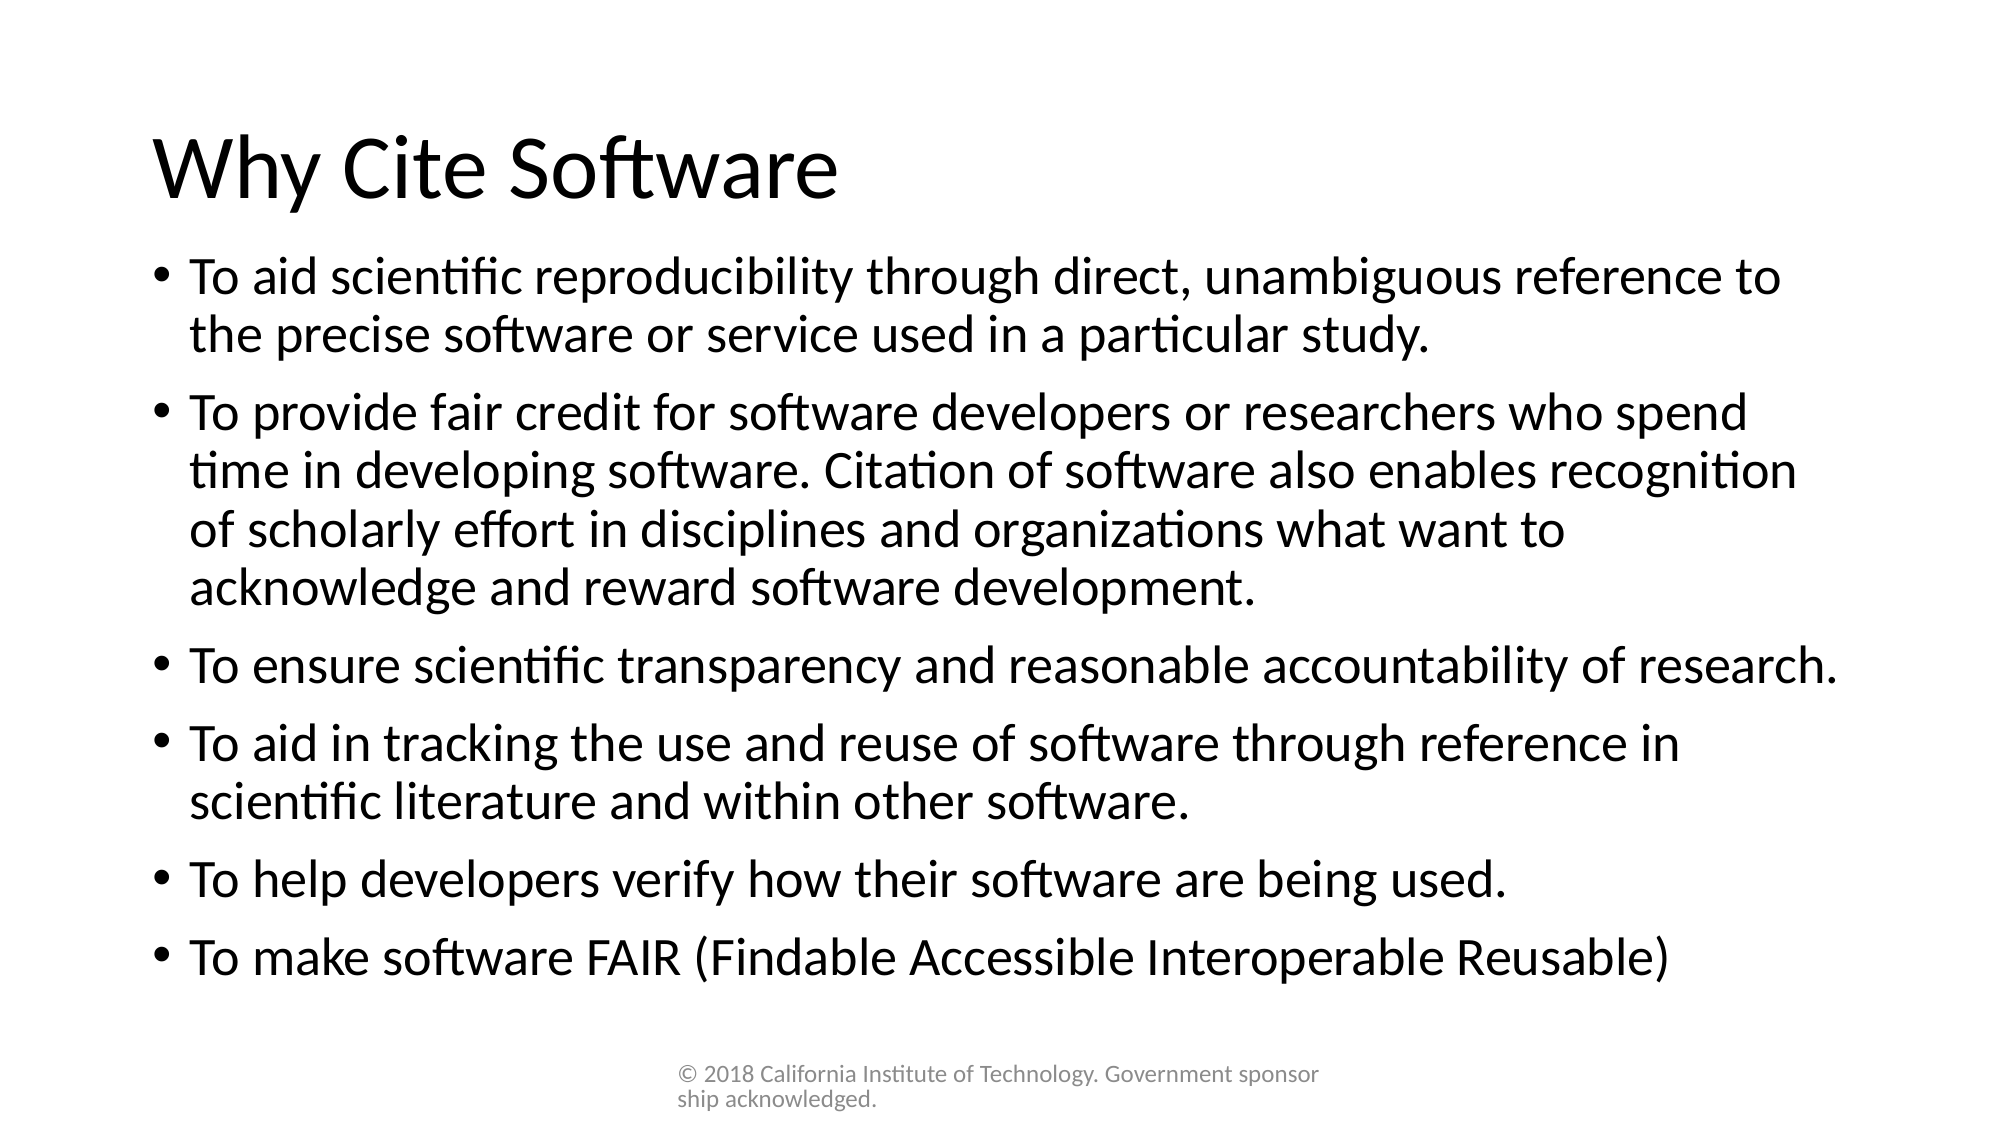

# Why Cite Software
To aid scientific reproducibility through direct, unambiguous reference to the precise software or service used in a particular study.
To provide fair credit for software developers or researchers who spend time in developing software. Citation of software also enables recognition of scholarly effort in disciplines and organizations what want to acknowledge and reward software development.
To ensure scientific transparency and reasonable accountability of research.
To aid in tracking the use and reuse of software through reference in scientific literature and within other software.
To help developers verify how their software are being used.
To make software FAIR (Findable Accessible Interoperable Reusable)

© 2018 California Institute of Technology. Government sponsorship acknowledged.